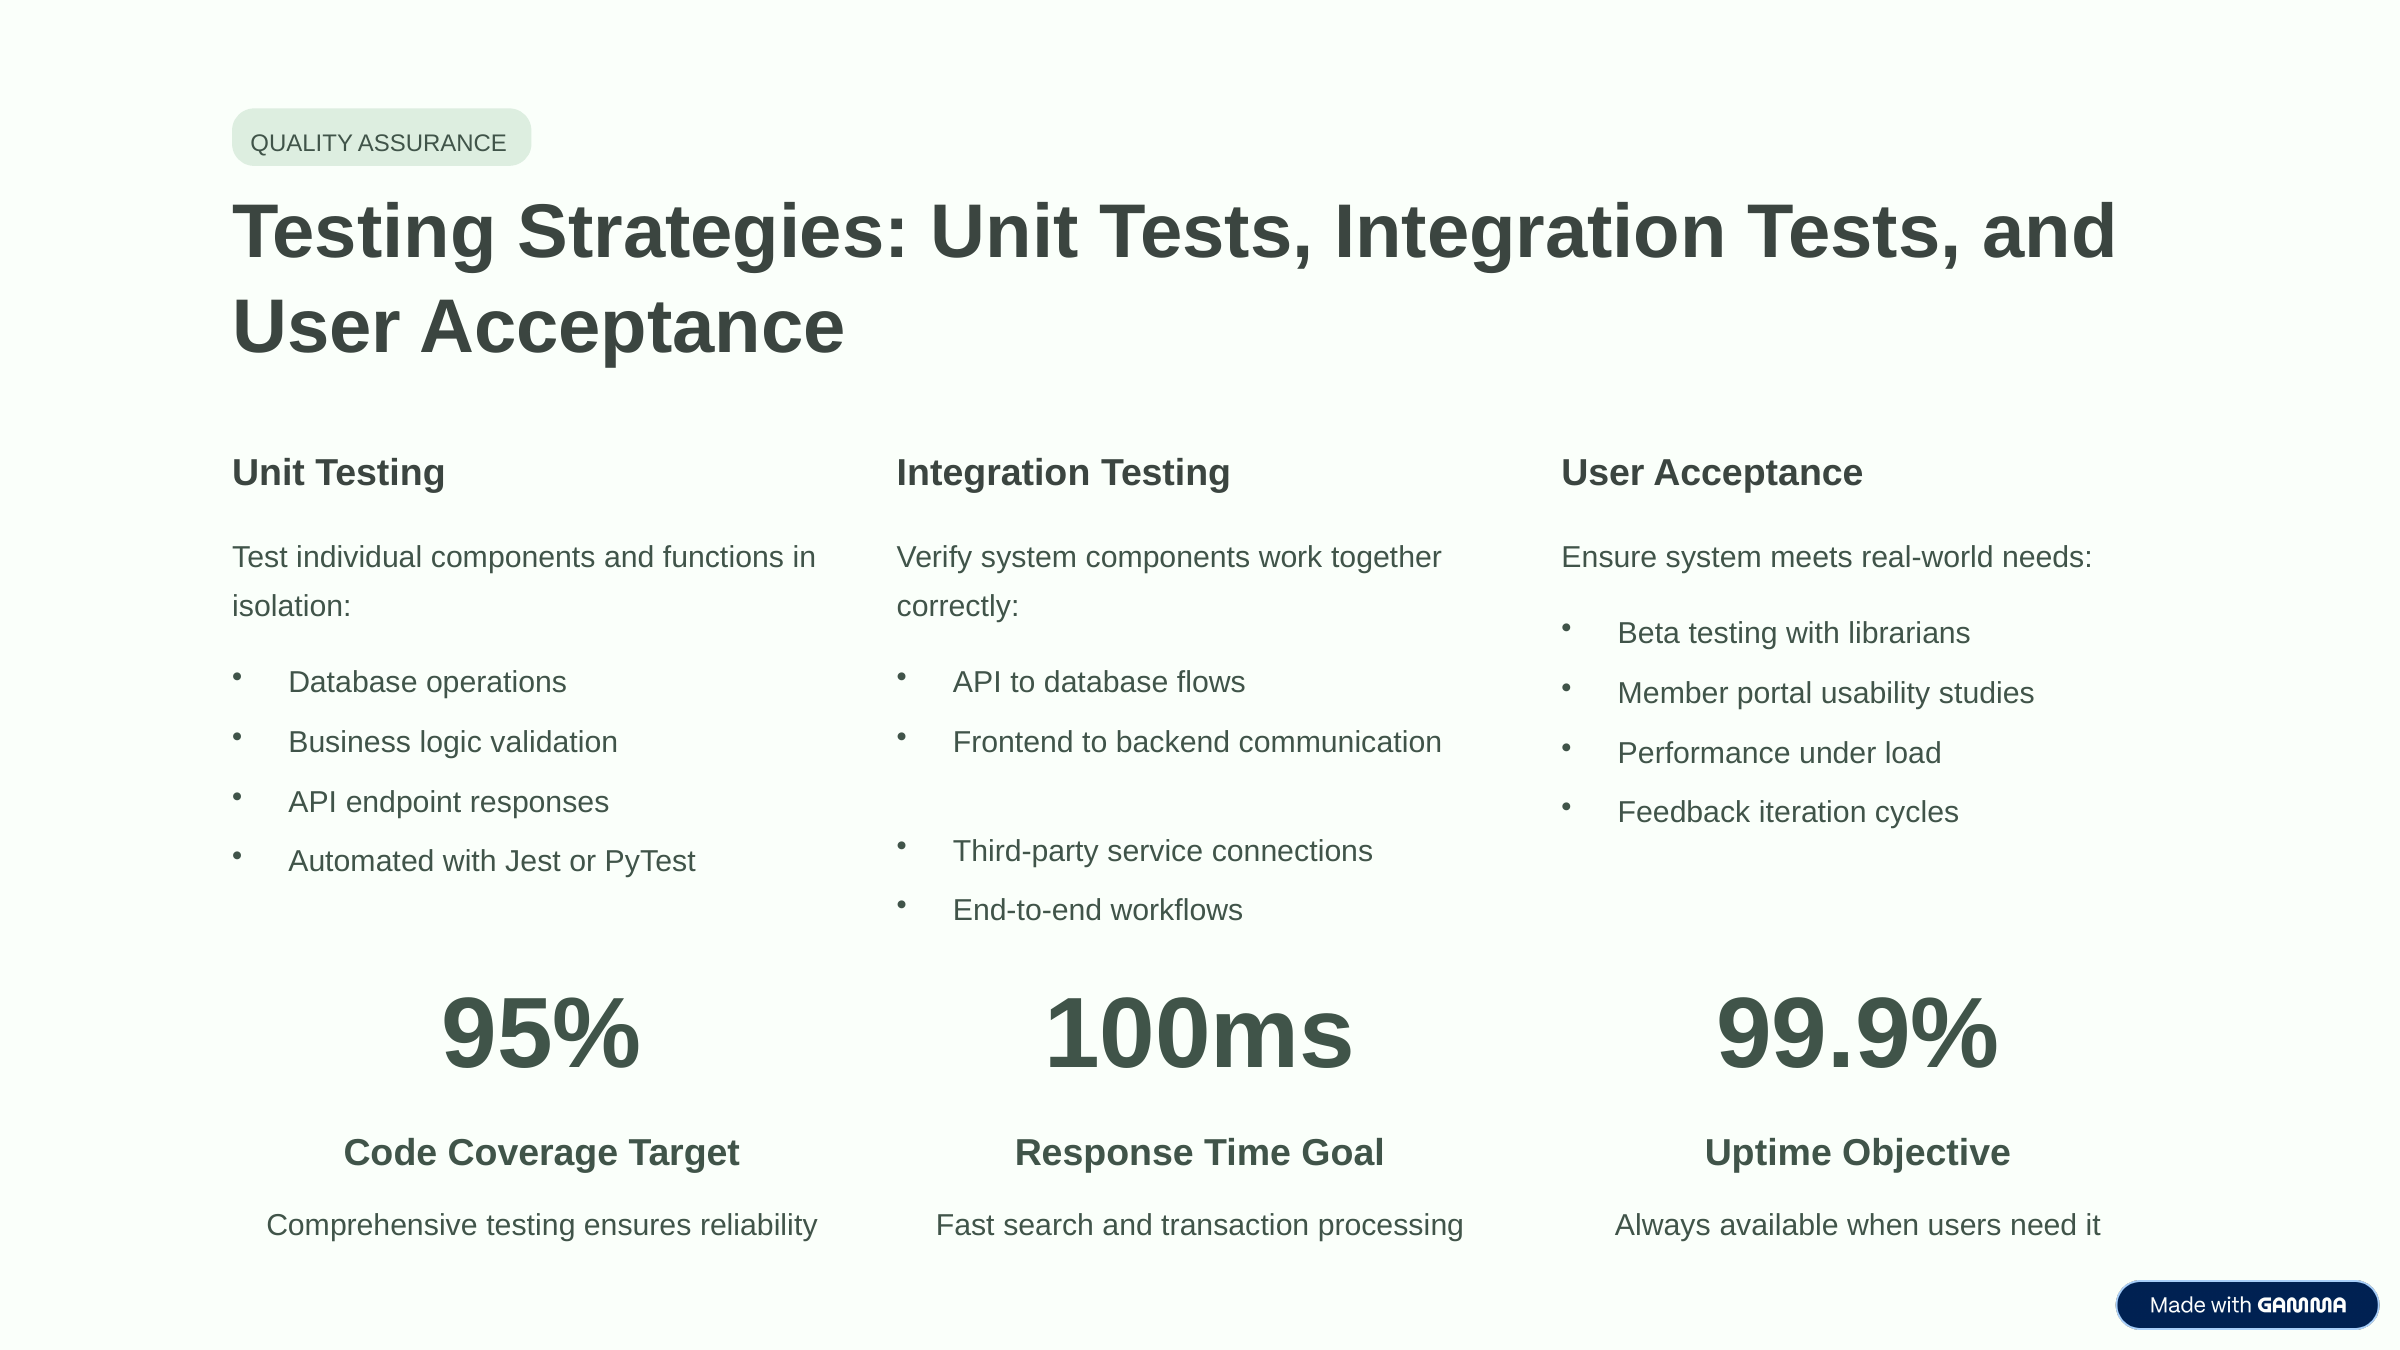

QUALITY ASSURANCE
Testing Strategies: Unit Tests, Integration Tests, and User Acceptance
Unit Testing
Integration Testing
User Acceptance
Test individual components and functions in isolation:
Verify system components work together correctly:
Ensure system meets real-world needs:
Beta testing with librarians
Database operations
API to database flows
Member portal usability studies
Business logic validation
Frontend to backend communication
Performance under load
API endpoint responses
Feedback iteration cycles
Third-party service connections
Automated with Jest or PyTest
End-to-end workflows
95%
100ms
99.9%
Code Coverage Target
Response Time Goal
Uptime Objective
Comprehensive testing ensures reliability
Fast search and transaction processing
Always available when users need it